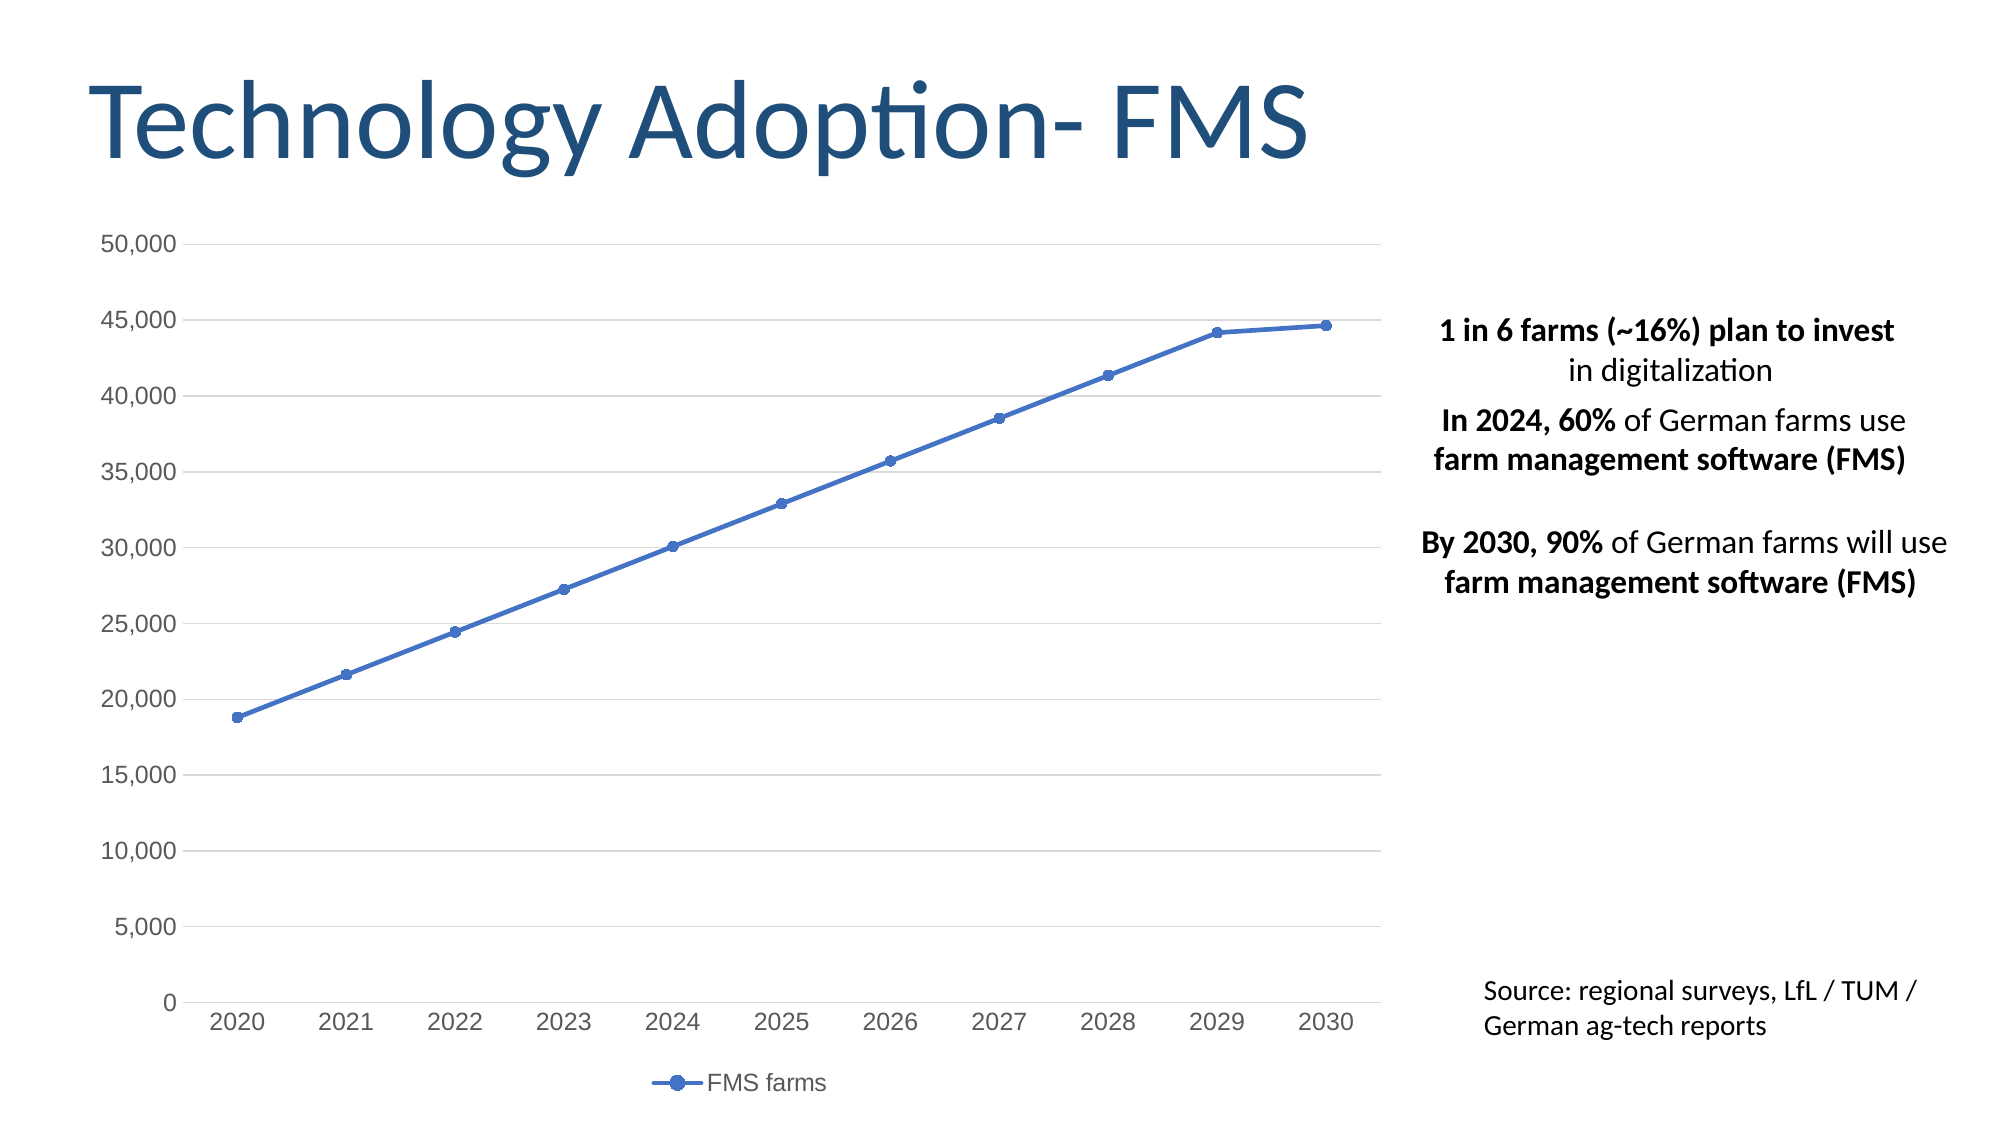

Technology Adoption- FMS

### Chart

| Category | FMS farms |
|---|---|
| 2020 | 18800.0 |
| 2021 | 21620.0 |
| 2022 | 24440.0 |
| 2023 | 27260.0 |
| 2024 | 30080.0 |
| 2025 | 32900.0 |
| 2026 | 35720.0 |
| 2027 | 38540.0 |
| 2028 | 41360.0 |
| 2029 | 44180.0 |
| 2030 | 44650.0 |
1 in 6 farms (~16%) plan to invest
 in digitalization
In 2024, 60% of German farms use
farm management software (FMS)
By 2030, 90% of German farms will use
farm management software (FMS)
Source: regional surveys, LfL / TUM / German ag-tech reports